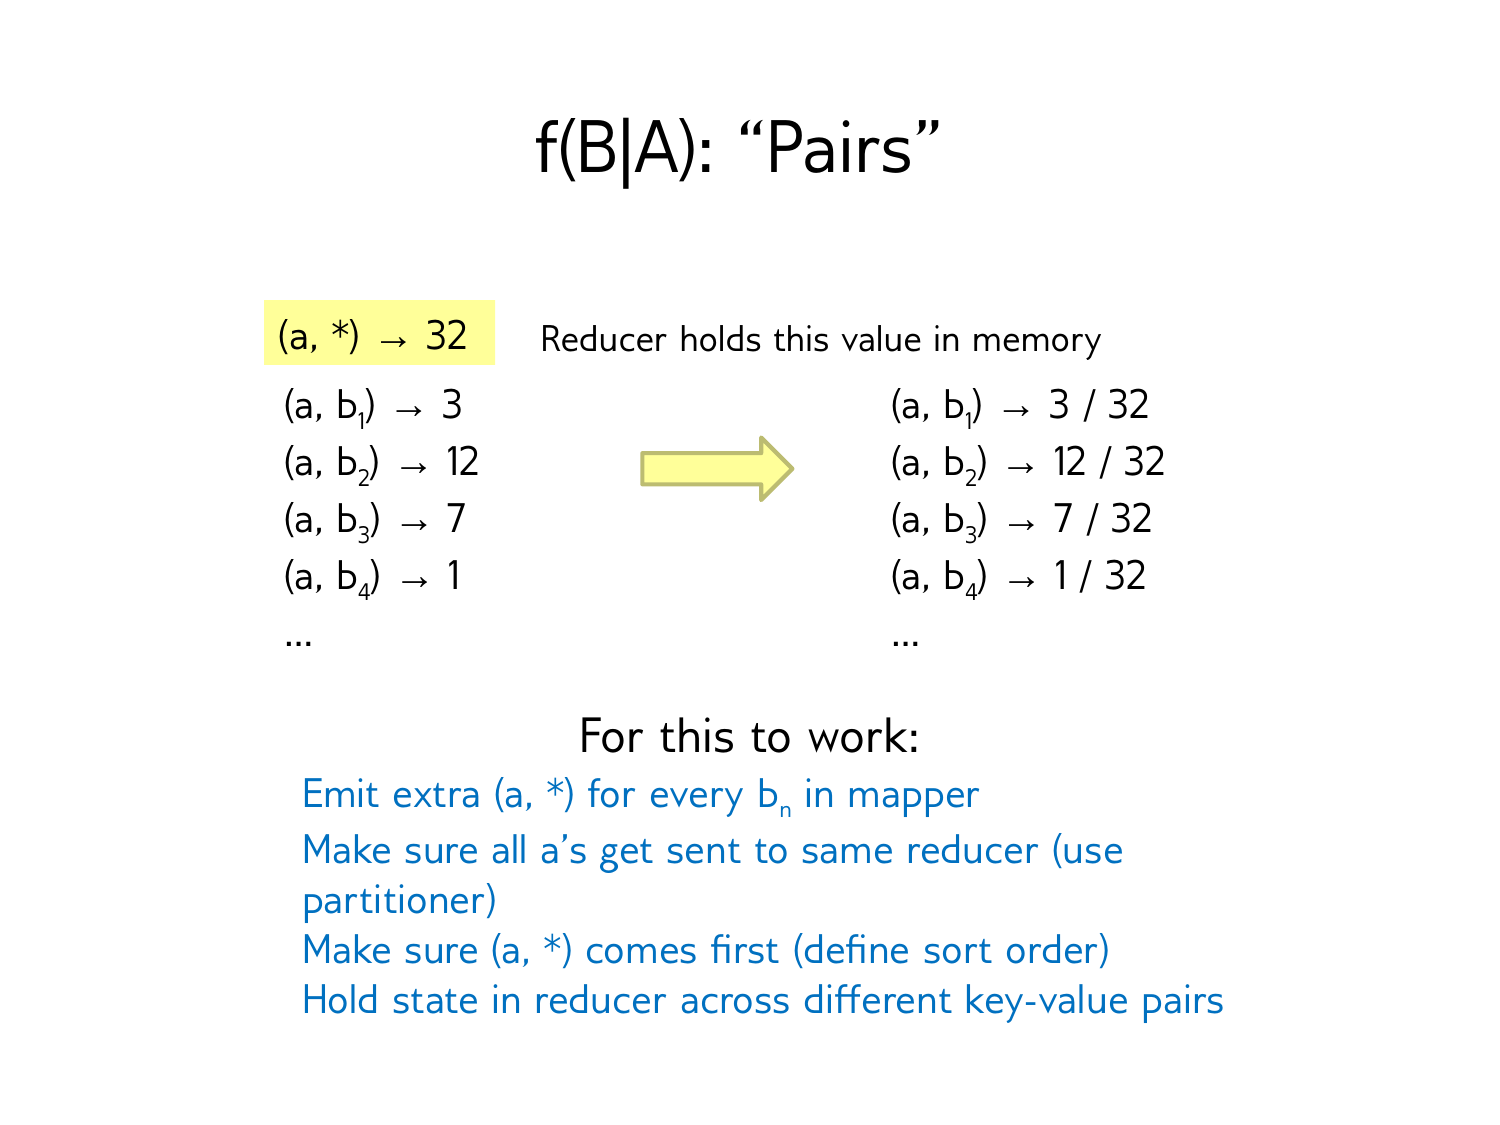

f(B|A): “Pairs”
(a, *) → 32
Reducer holds this value in memory
(a, b1) → 3
(a, b2) → 12
(a, b3) → 7
(a, b4) → 1
…
(a, b1) → 3 / 32
(a, b2) → 12 / 32
(a, b3) → 7 / 32
(a, b4) → 1 / 32
…

For this to work:
Emit extra (a, *) for every bn in mapper
Make sure all a’s get sent to same reducer (use partitioner)
Make sure (a, *) comes first (define sort order)
Hold state in reducer across different key-value pairs